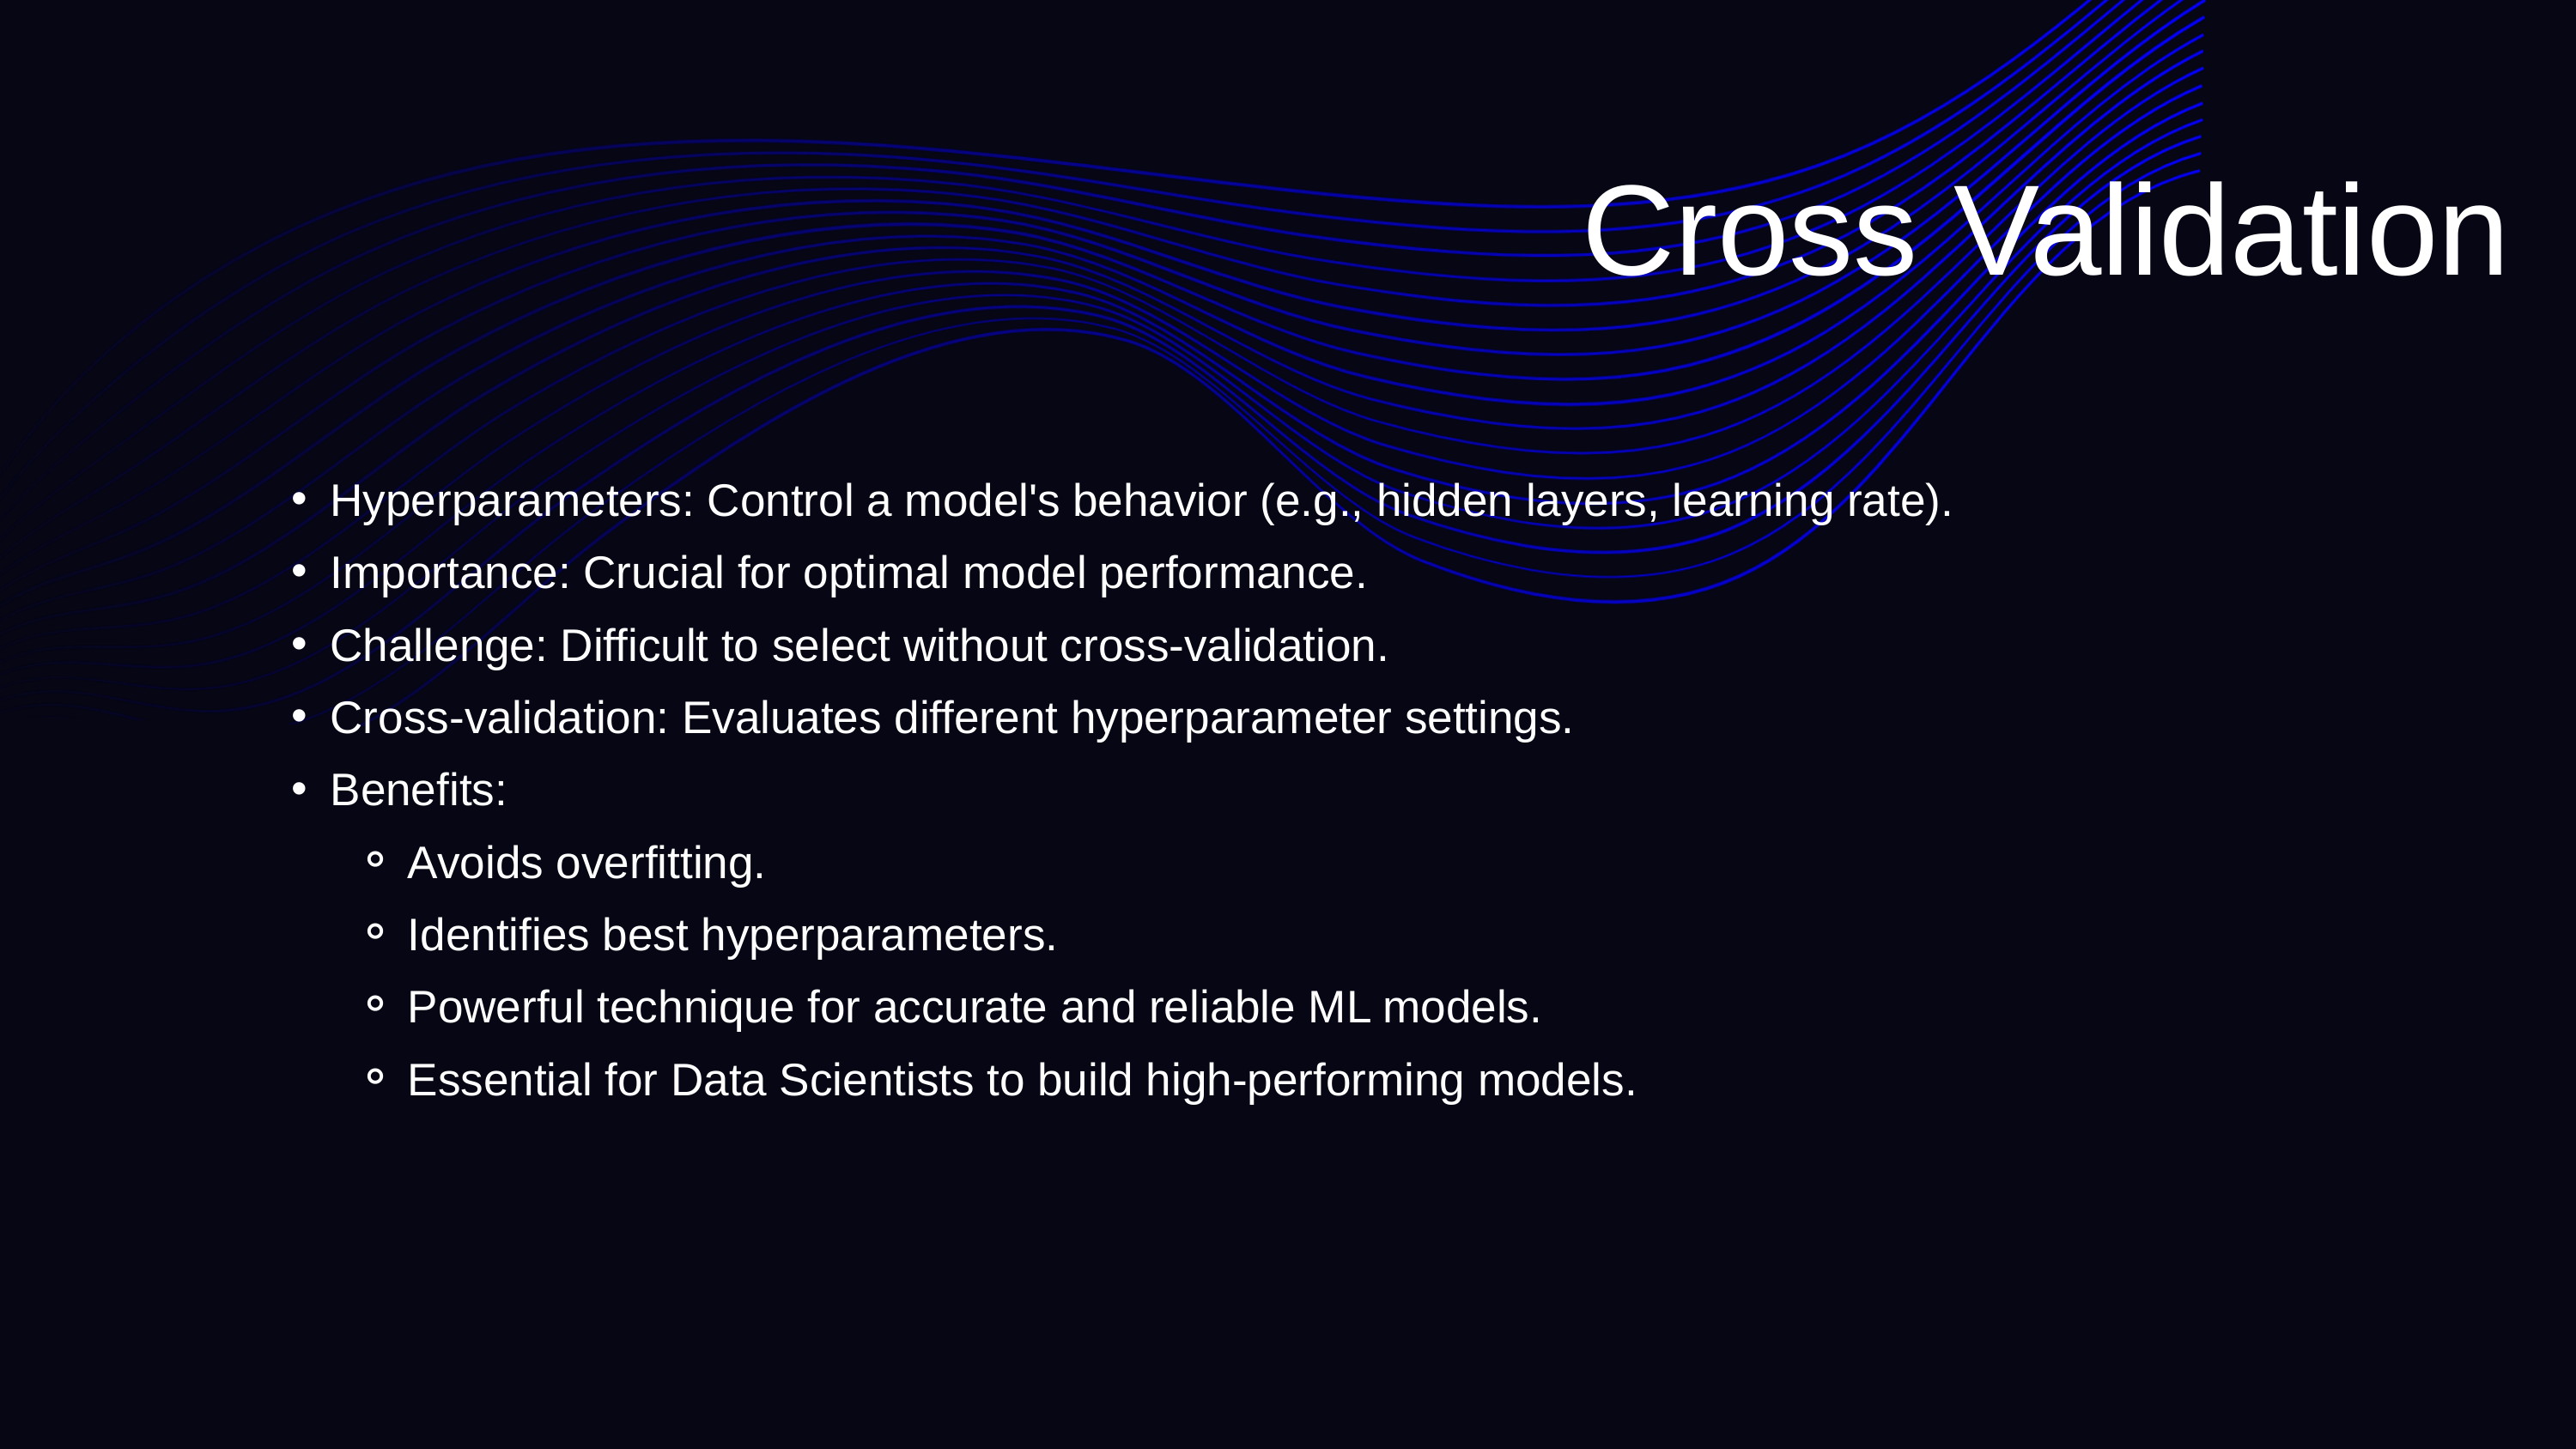

Cross Validation
Hyperparameters: Control a model's behavior (e.g., hidden layers, learning rate).
Importance: Crucial for optimal model performance.
Challenge: Difficult to select without cross-validation.
Cross-validation: Evaluates different hyperparameter settings.
Benefits:
Avoids overfitting.
Identifies best hyperparameters.
Powerful technique for accurate and reliable ML models.
Essential for Data Scientists to build high-performing models.